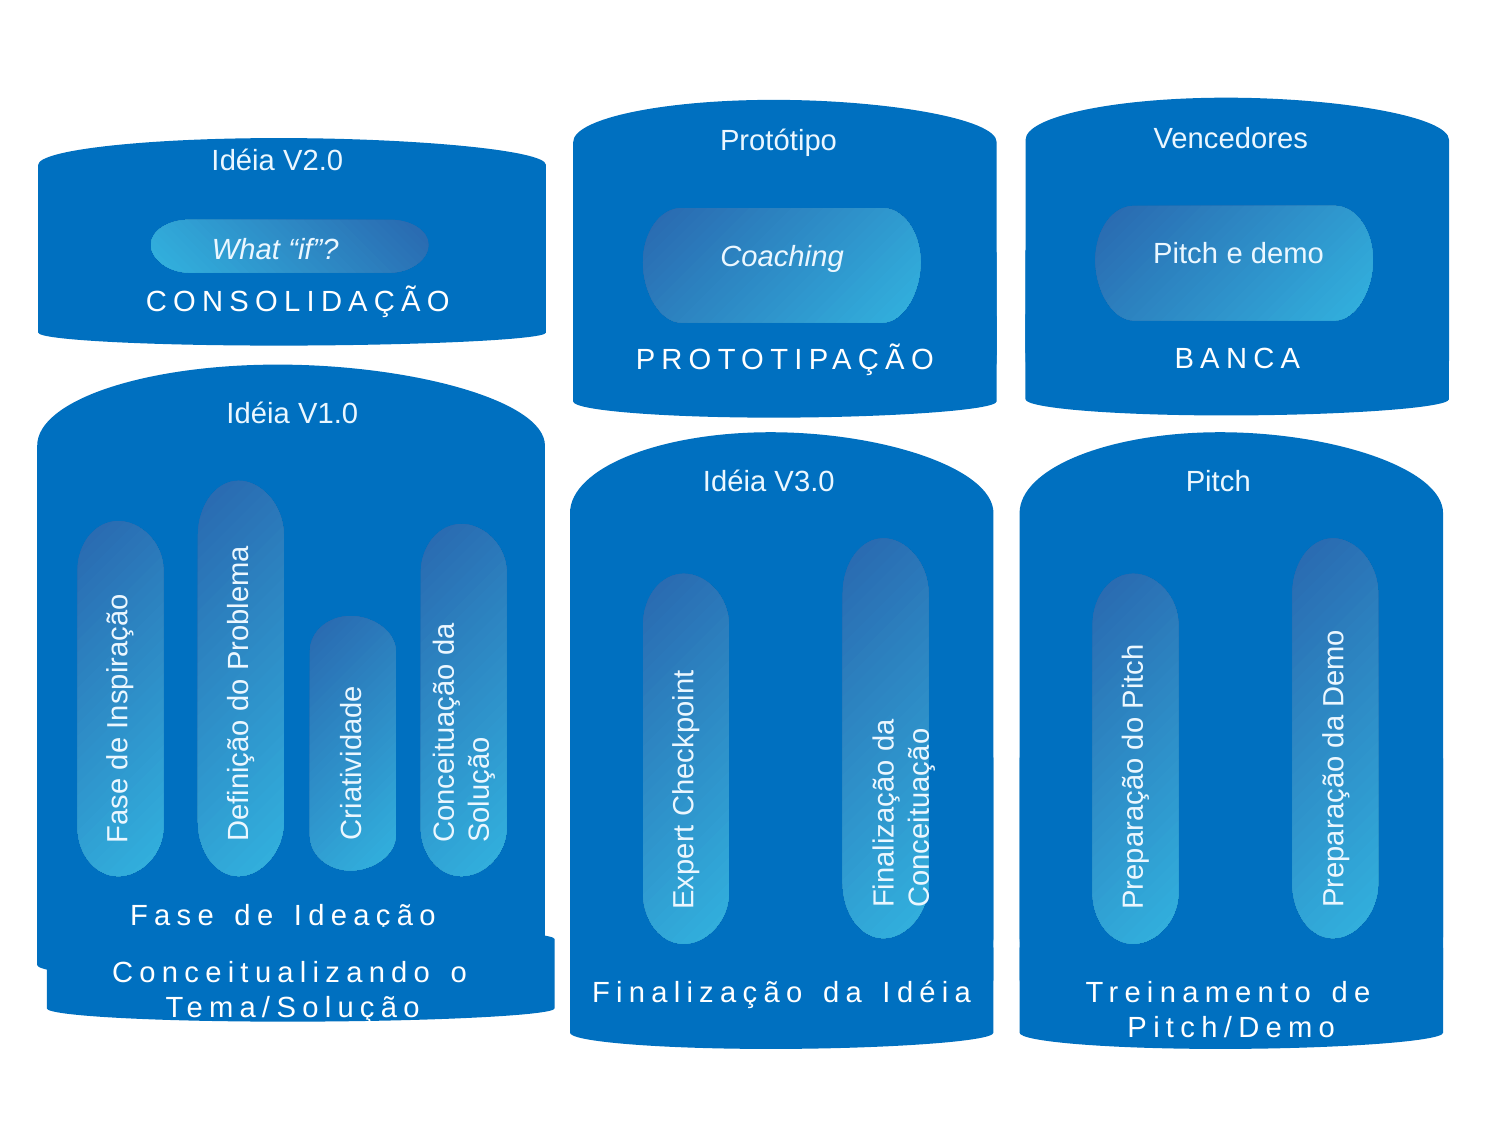

Vencedores

Protótipo

Pitch e demo

Coaching
Idéia V2.0

What “if”?

CONSOLIDAÇÃO

BANCA

PROTOTIPAÇÃO

Idéia V1.0

Idéia V3.0

Pitch

Definição do Problema

Fase de Inspiração

Finalização da Conceituação

Preparação da Demo

Conceituação da Solução

Criatividade

Expert Checkpoint

Preparação do Pitch

Fase de Ideação

Conceitualizando o Tema/Solução

Finalização da Idéia

Treinamento de Pitch/Demo